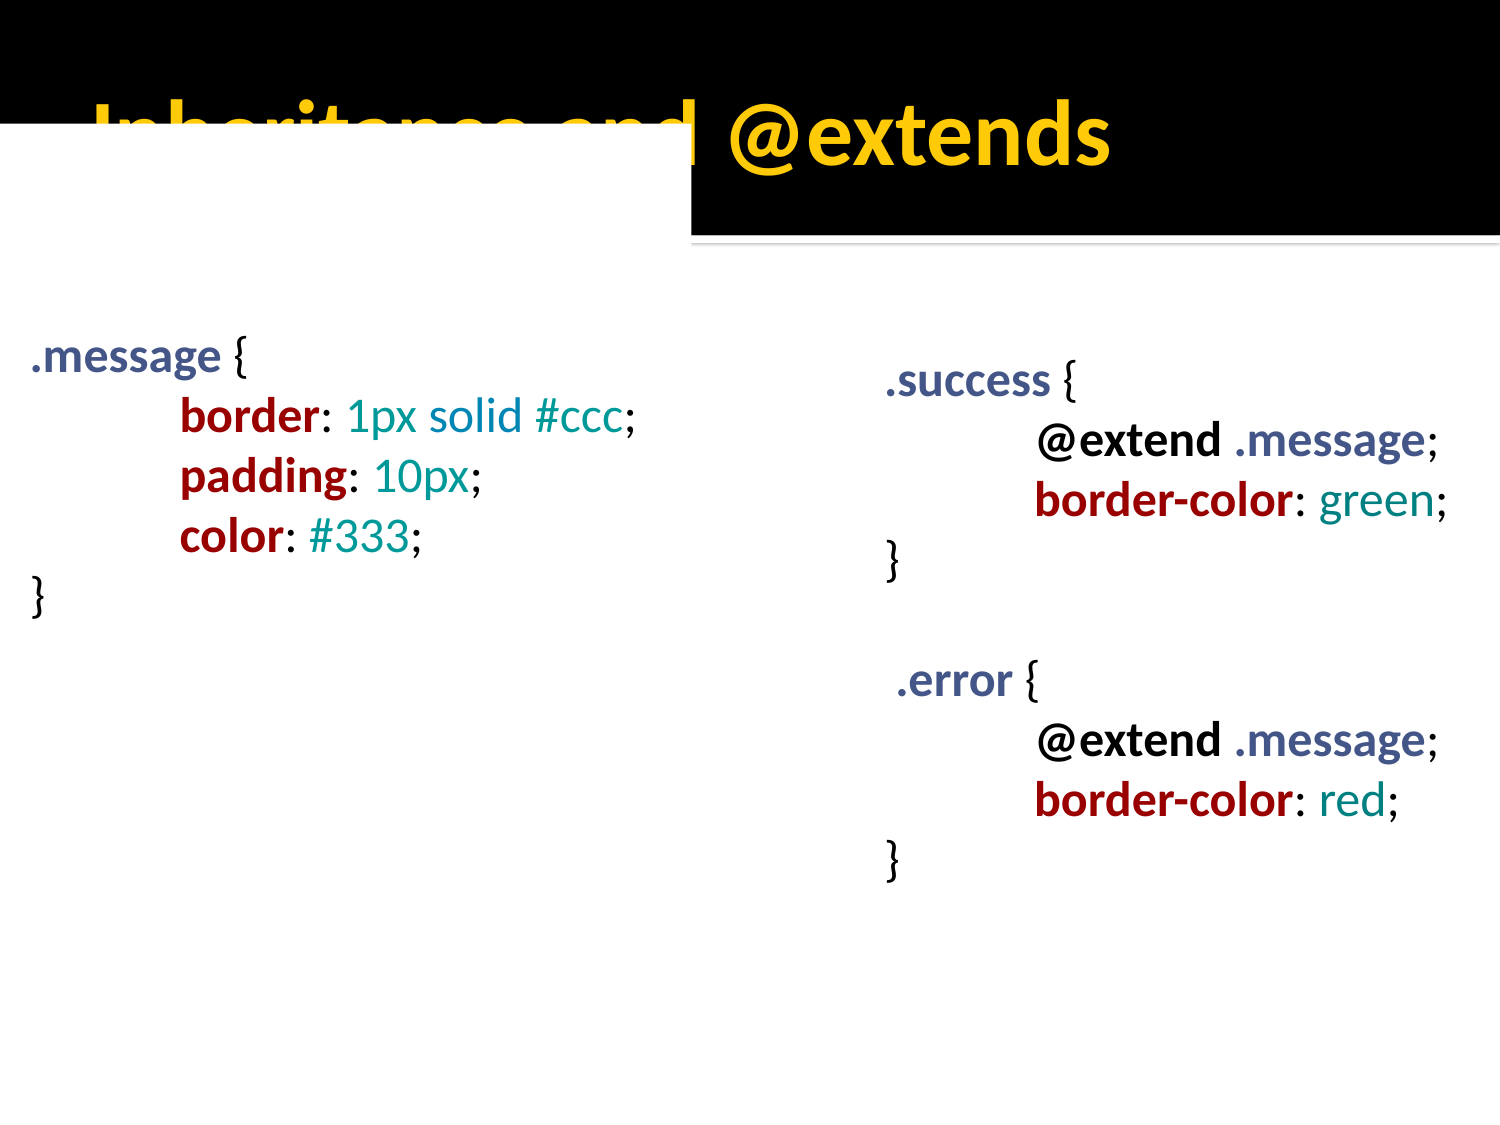

# Inheritance and @extends
.message {
	border: 1px solid #ccc;
	padding: 10px;
	color: #333;
}
.success {
	@extend .message;
	border-color: green;
}

 .error {
	@extend .message;
	border-color: red;
}